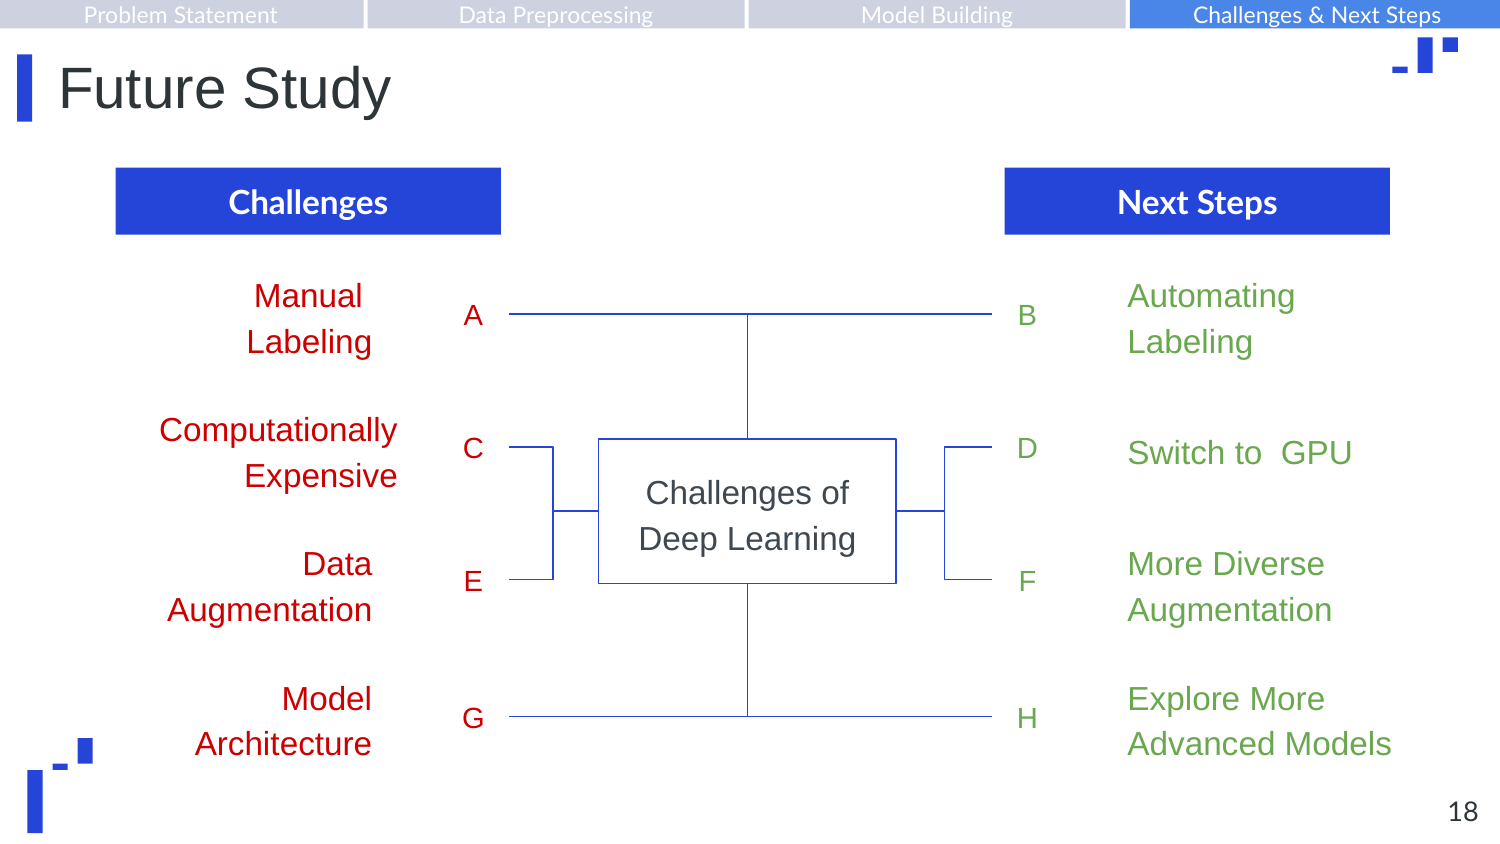

Problem Statement
Data Preprocessing
Model Building
Challenges & Next Steps
# Future Study

Challenges
Next Steps
Manual  Labeling
Automating Labeling
A
B
Computationally Expensive
Switch to  GPU
C
D
Challenges of Deep Learning
Data Augmentation
More Diverse Augmentation
E
F
Explore More Advanced Models
Model Architecture
G
H
18